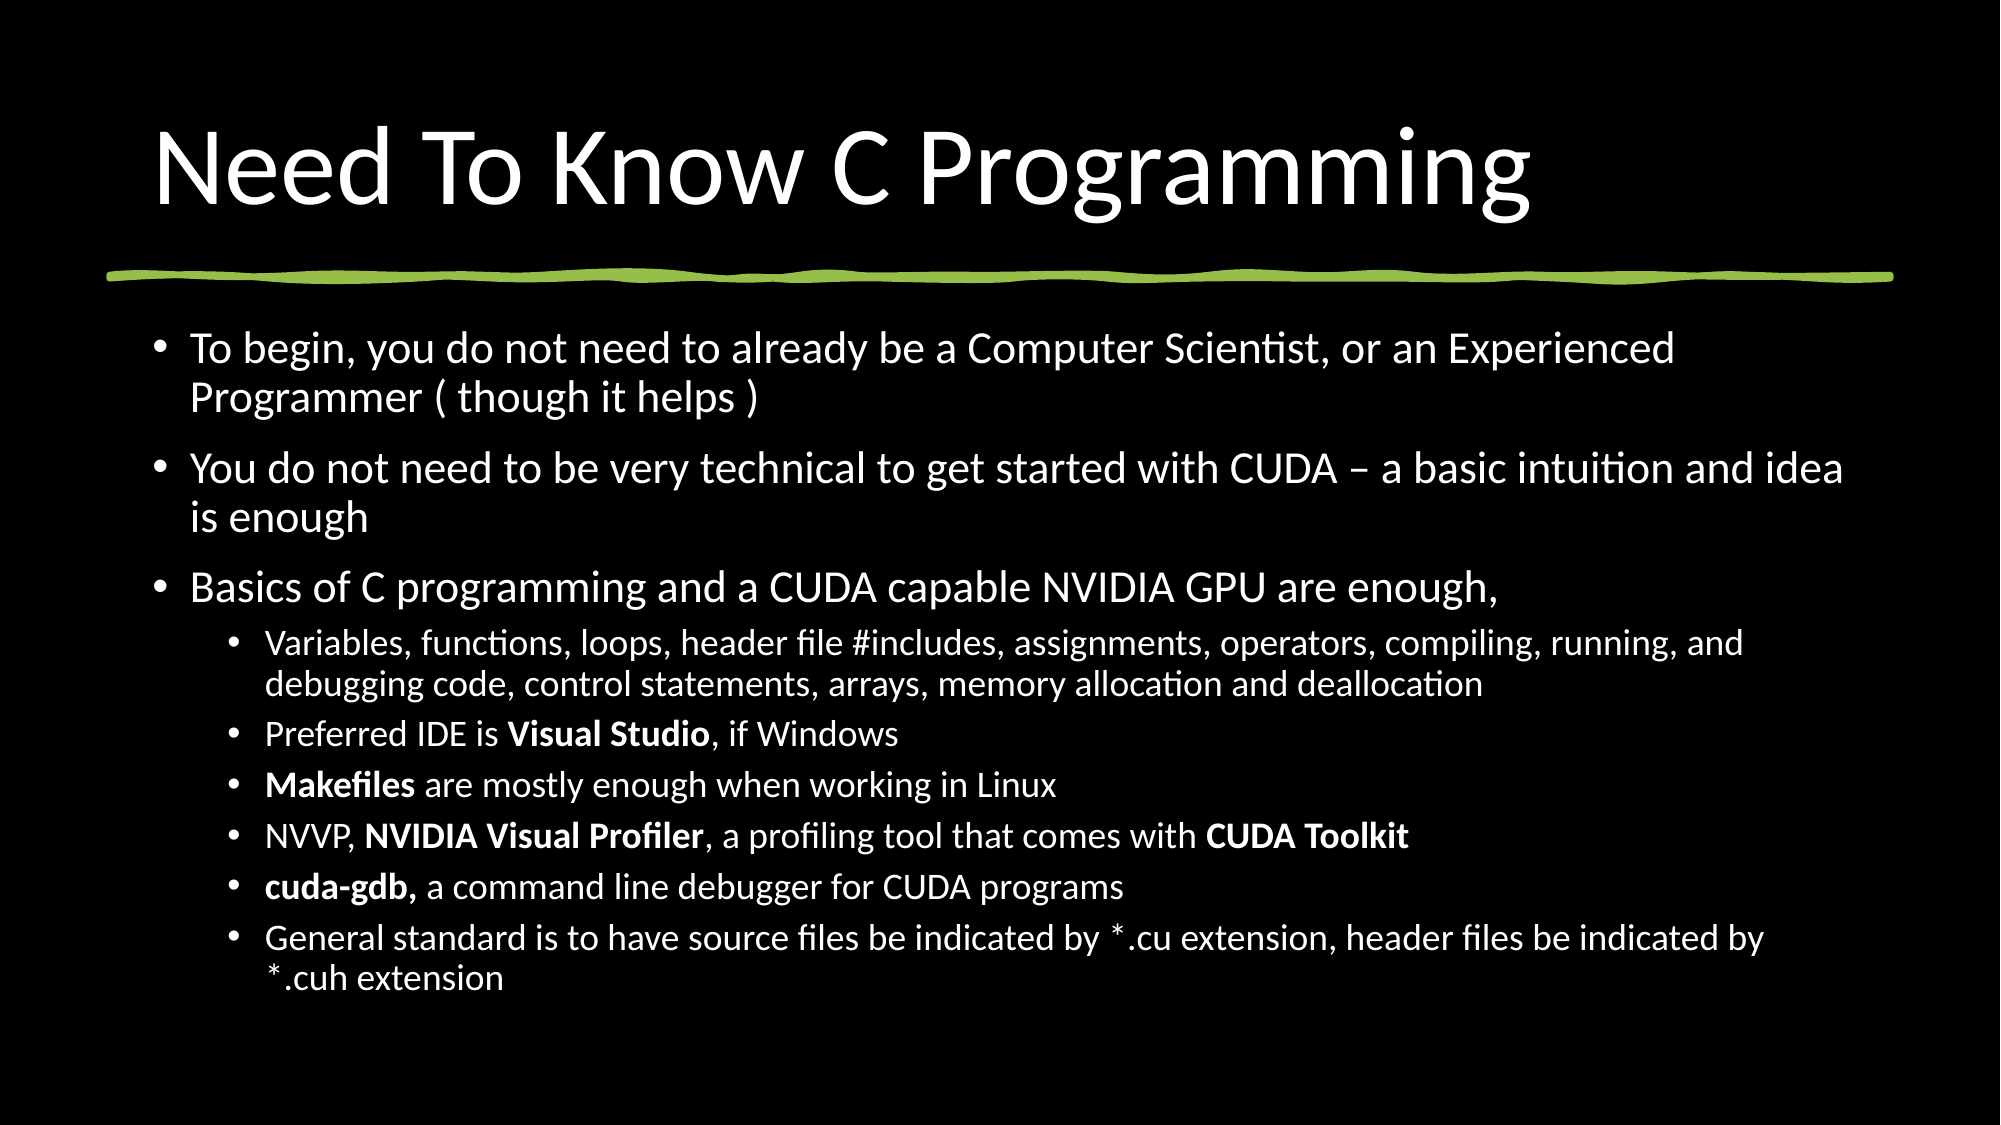

# Need To Know C Programming

To begin, you do not need to already be a Computer Scientist, or an Experienced Programmer ( though it helps )
You do not need to be very technical to get started with CUDA – a basic intuition and idea is enough
Basics of C programming and a CUDA capable NVIDIA GPU are enough,
Variables, functions, loops, header file #includes, assignments, operators, compiling, running, and debugging code, control statements, arrays, memory allocation and deallocation
Preferred IDE is Visual Studio, if Windows
Makefiles are mostly enough when working in Linux
NVVP, NVIDIA Visual Profiler, a profiling tool that comes with CUDA Toolkit
cuda-gdb, a command line debugger for CUDA programs
General standard is to have source files be indicated by *.cu extension, header files be indicated by *.cuh extension